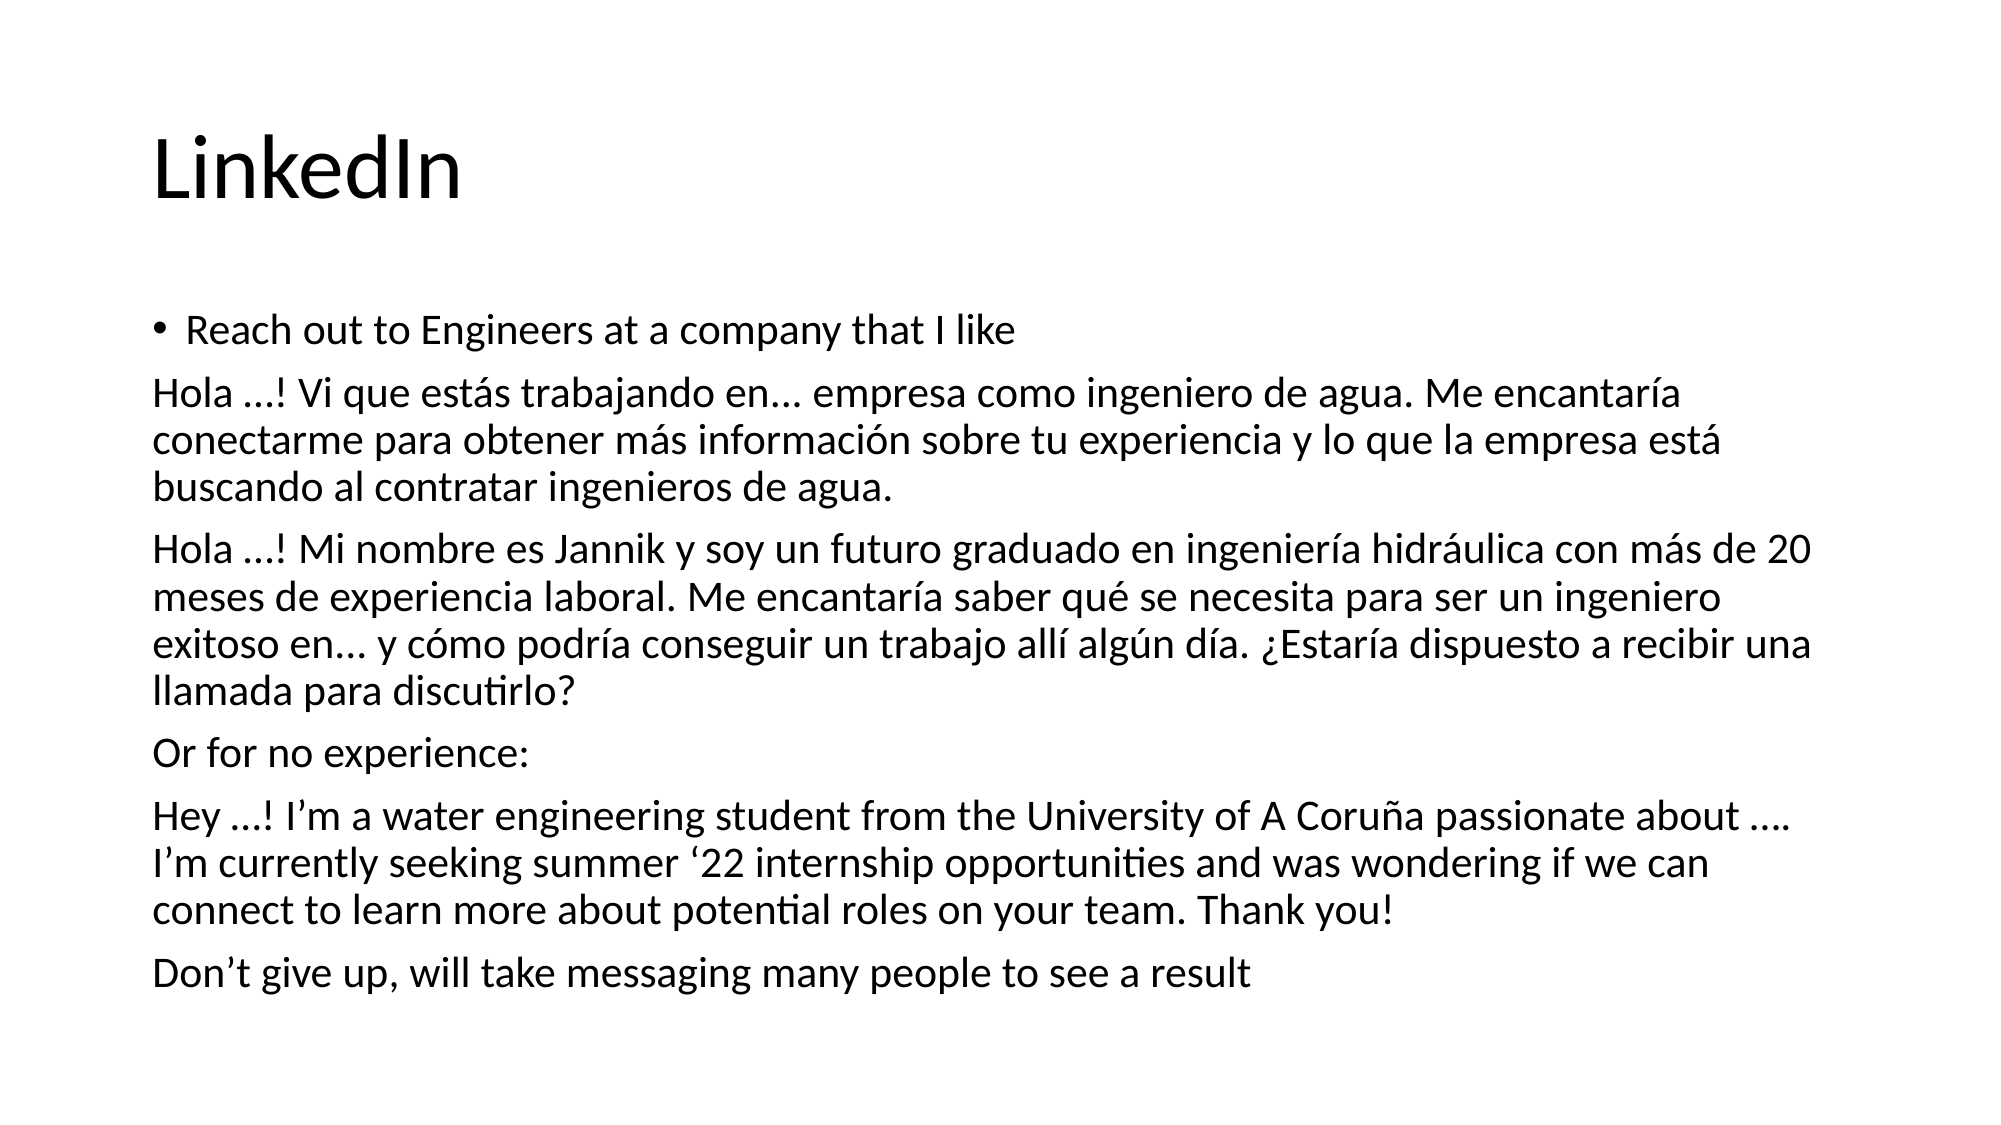

# LinkedIn
Reach out to Engineers at a company that I like
Hola …! Vi que estás trabajando en... empresa como ingeniero de agua. Me encantaría conectarme para obtener más información sobre tu experiencia y lo que la empresa está buscando al contratar ingenieros de agua.
Hola …! Mi nombre es Jannik y soy un futuro graduado en ingeniería hidráulica con más de 20 meses de experiencia laboral. Me encantaría saber qué se necesita para ser un ingeniero exitoso en... y cómo podría conseguir un trabajo allí algún día. ¿Estaría dispuesto a recibir una llamada para discutirlo?
Or for no experience:
Hey …! I’m a water engineering student from the University of A Coruña passionate about …. I’m currently seeking summer ‘22 internship opportunities and was wondering if we can connect to learn more about potential roles on your team. Thank you!
Don’t give up, will take messaging many people to see a result